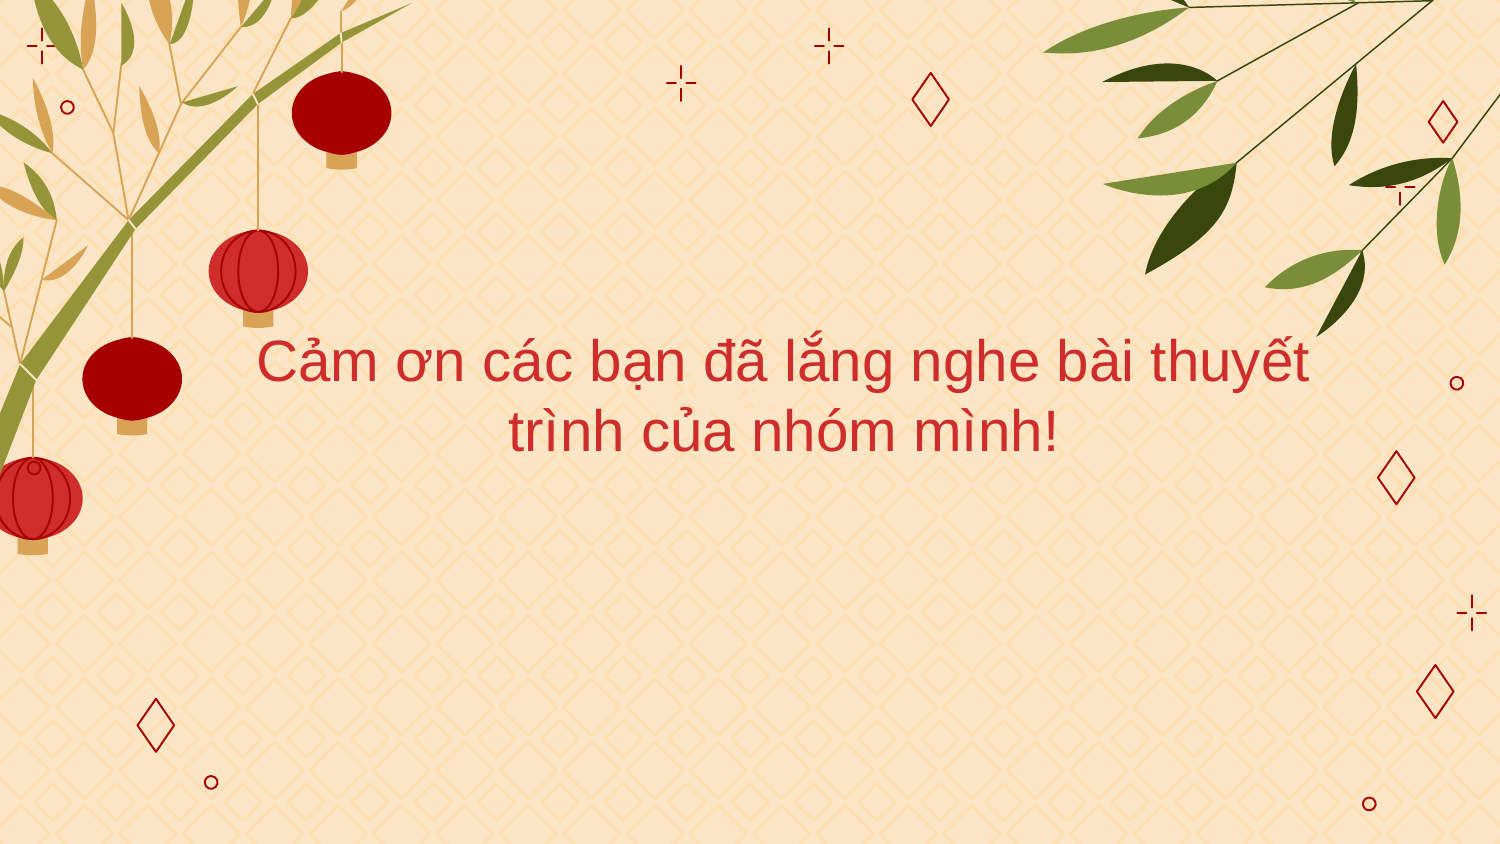

Cảm ơn các bạn đã lắng nghe bài thuyết trình của nhóm mình!
04